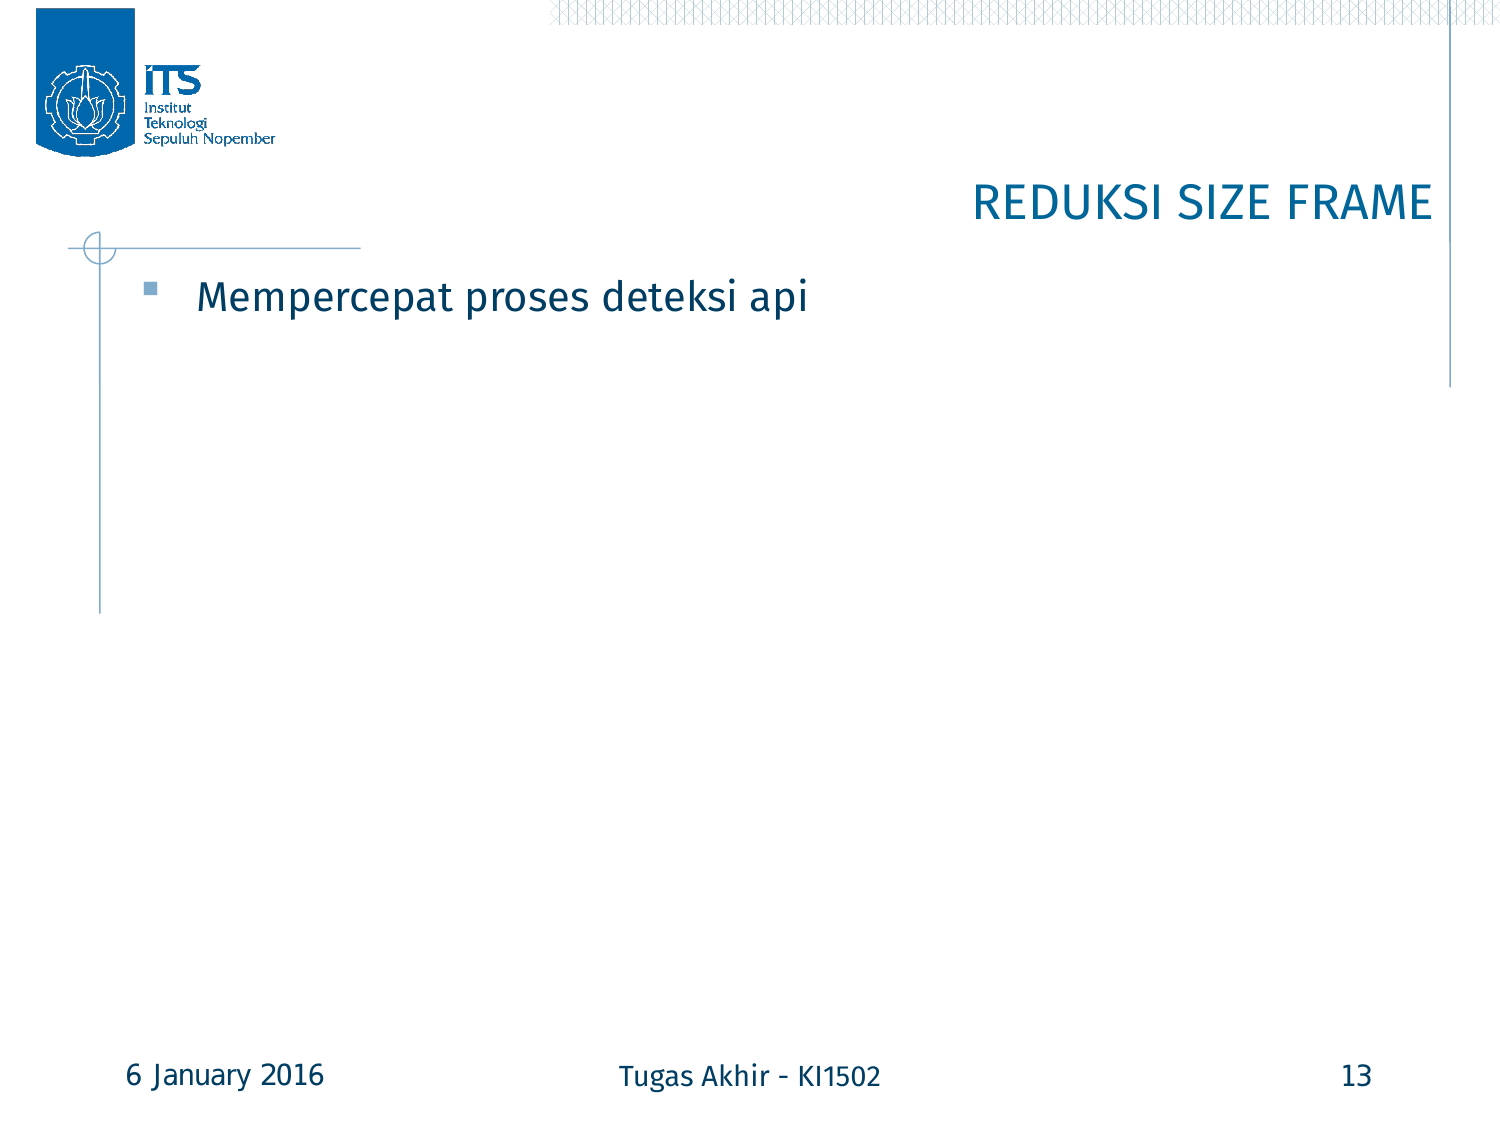

# REDUKSI SIZE FRAME
Mempercepat proses deteksi api
6 January 2016
Tugas Akhir - KI1502
13